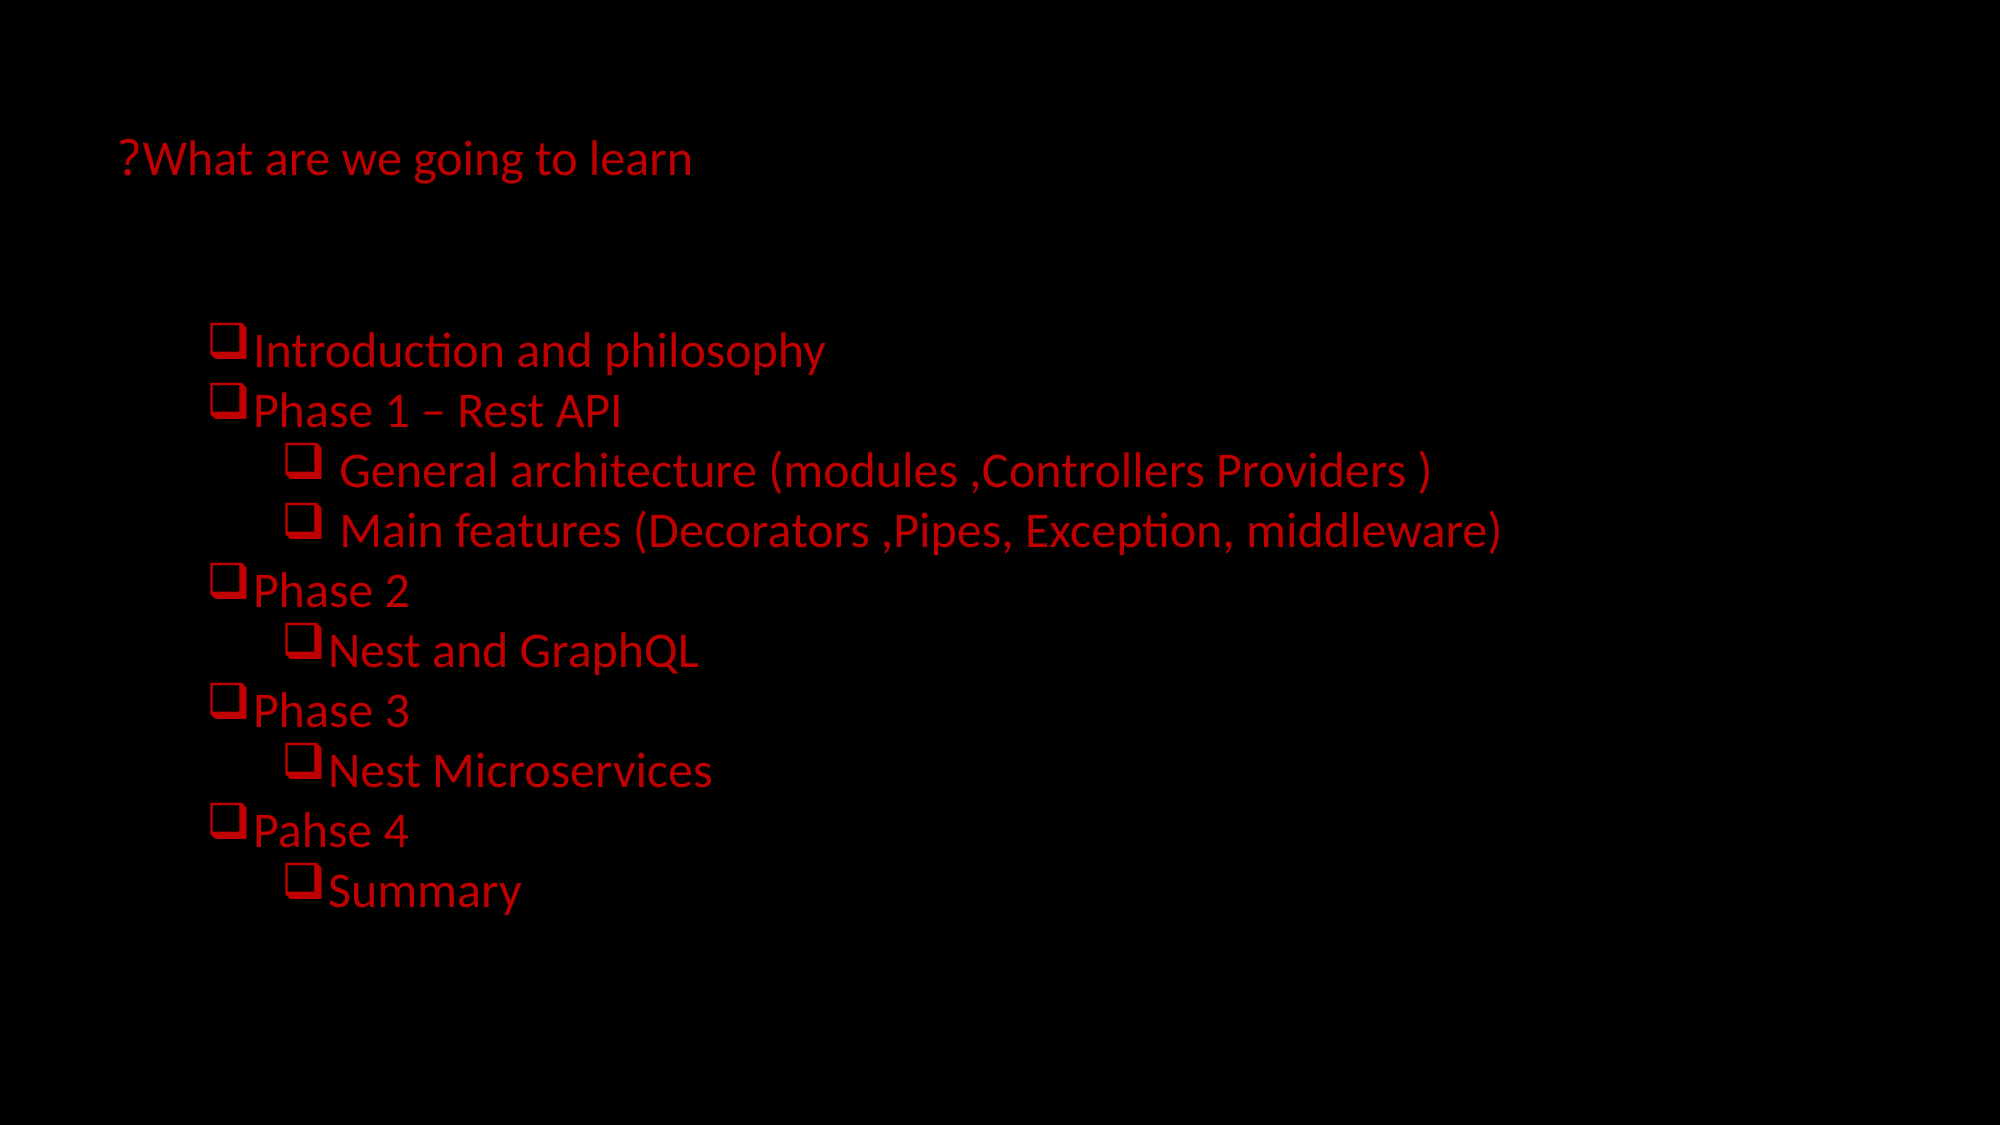

What are we going to learn?
Introduction and philosophy
Phase 1 – Rest API
 General architecture (modules ,Controllers Providers )
 Main features (Decorators ,Pipes, Exception, middleware)
Phase 2
Nest and GraphQL
Phase 3
Nest Microservices
Pahse 4
Summary